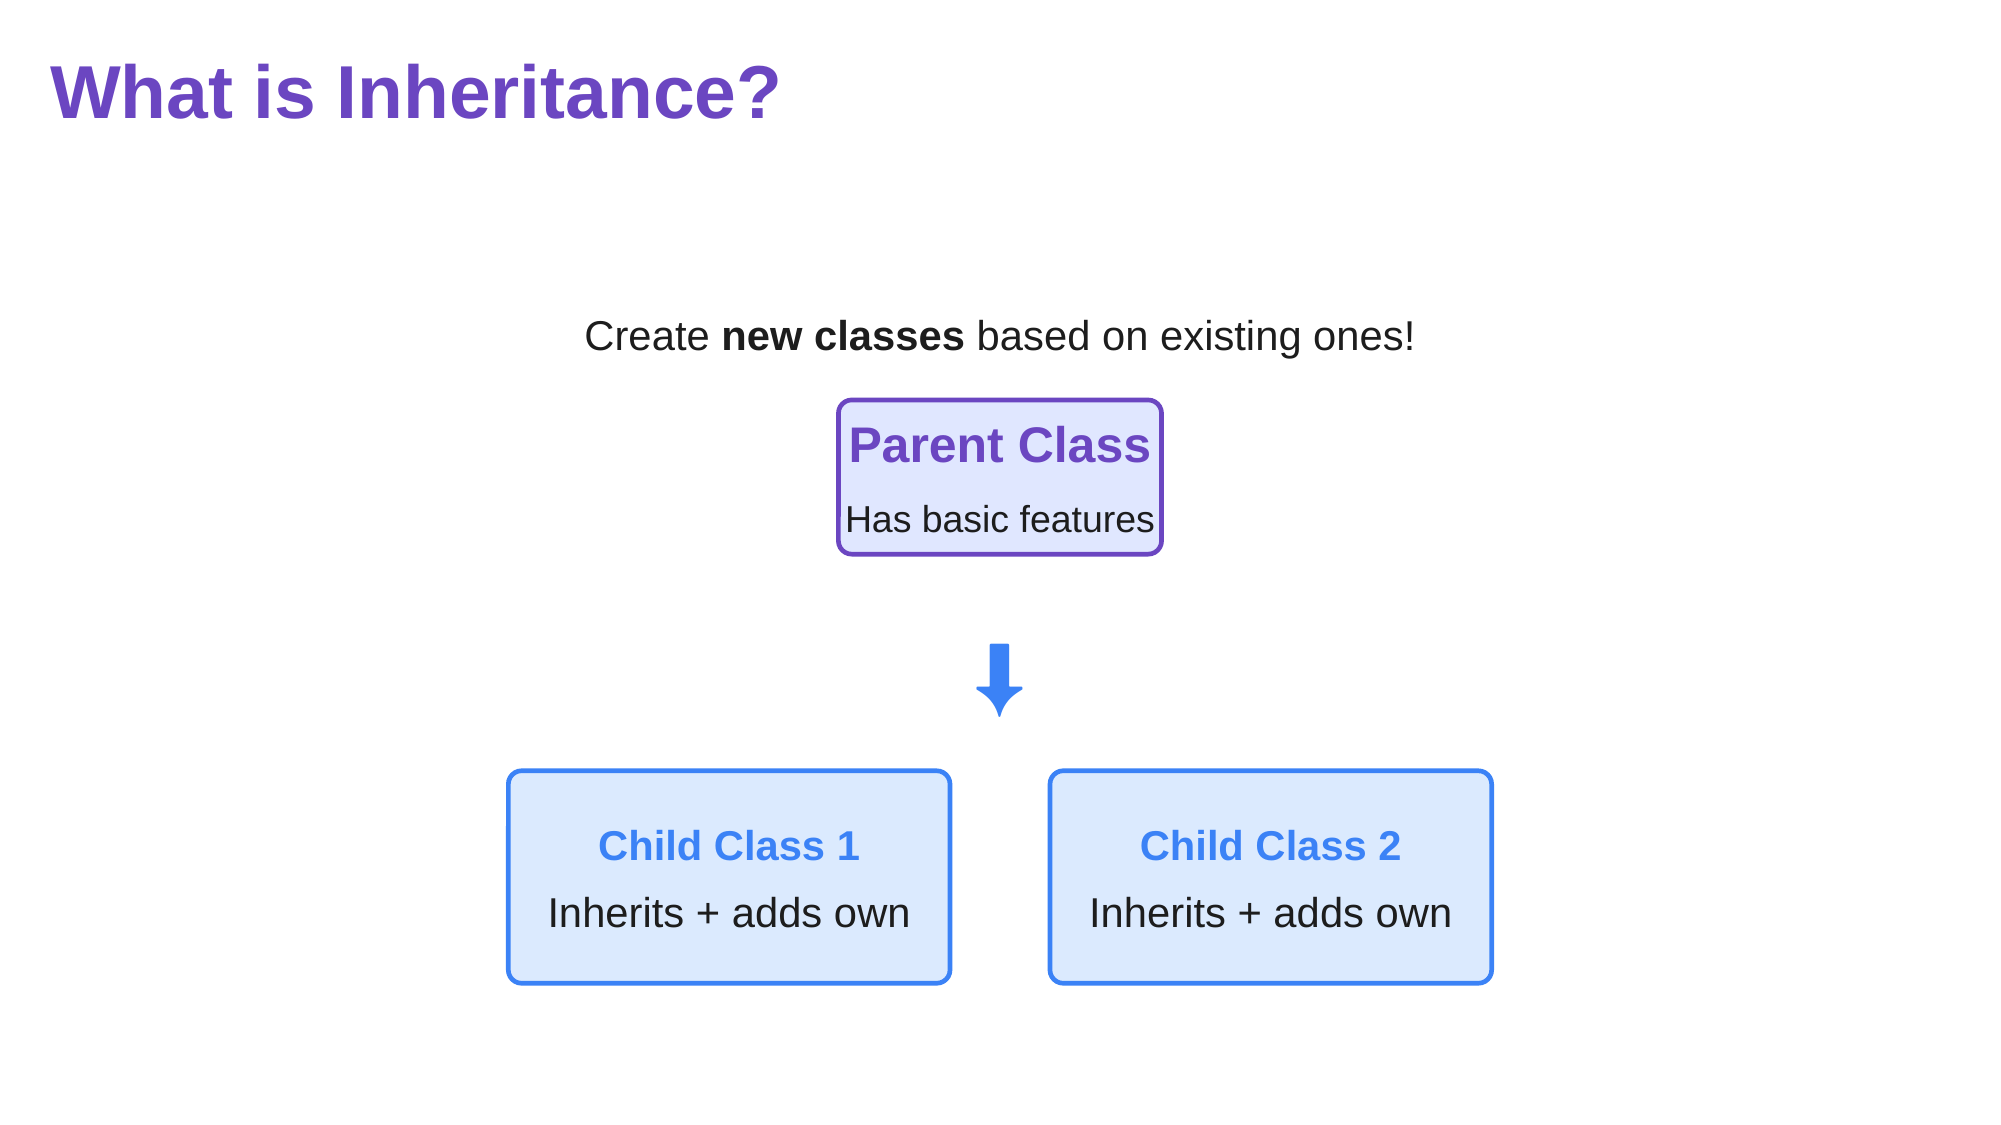

What is Inheritance?
Create new classes based on existing ones!

Parent Class
Has basic features
⬇️

Child Class 1
Child Class 2
Inherits + adds own
Inherits + adds own